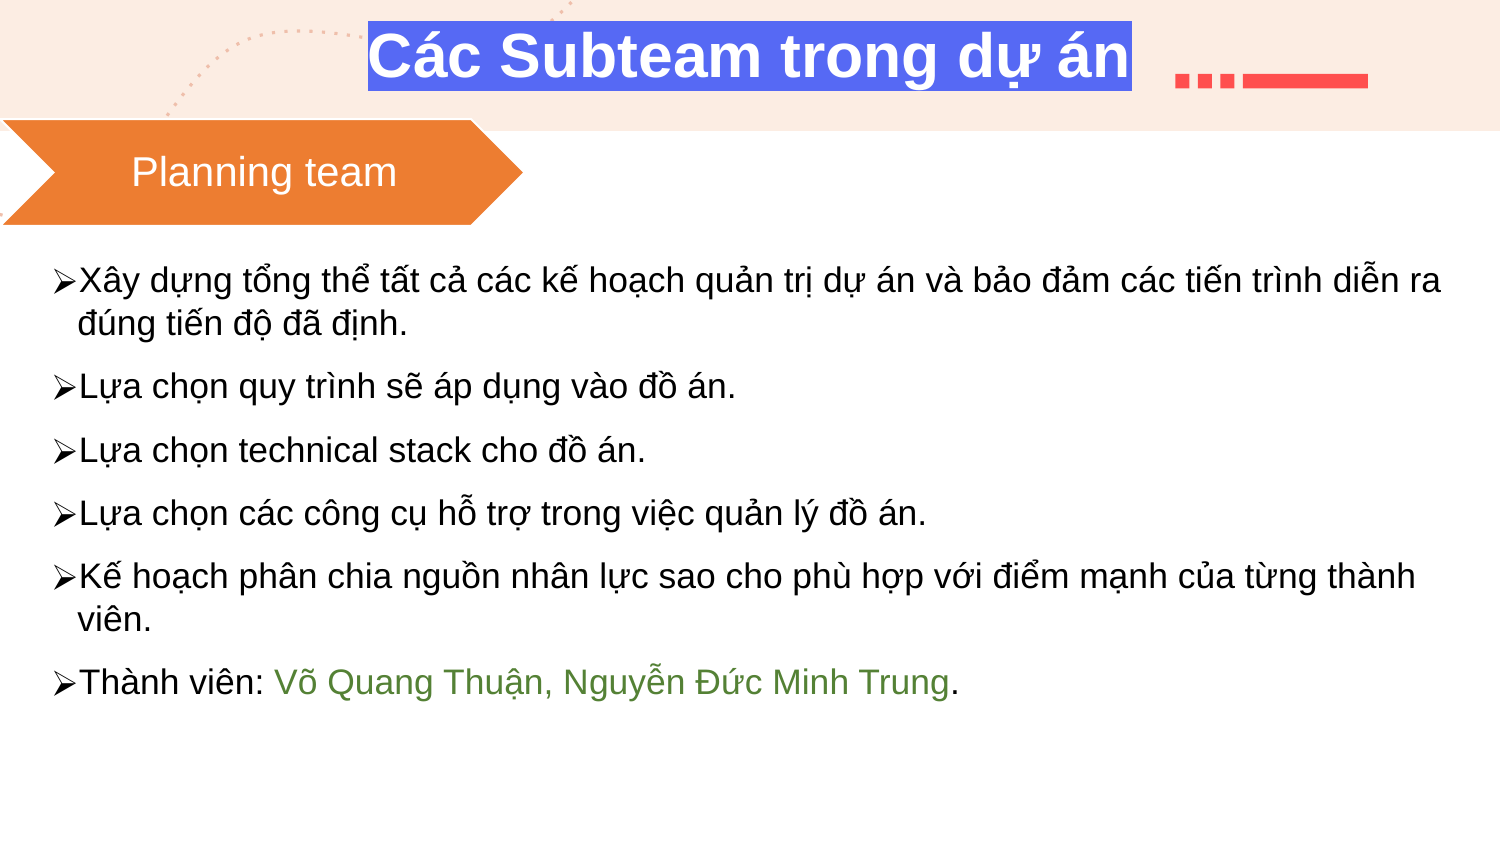

# Các Subteam trong dự án

Planning team
Xây dựng tổng thể tất cả các kế hoạch quản trị dự án và bảo đảm các tiến trình diễn ra đúng tiến độ đã định.
Lựa chọn quy trình sẽ áp dụng vào đồ án.
Lựa chọn technical stack cho đồ án.
Lựa chọn các công cụ hỗ trợ trong việc quản lý đồ án.
Kế hoạch phân chia nguồn nhân lực sao cho phù hợp với điểm mạnh của từng thành viên.
Thành viên: Võ Quang Thuận, Nguyễn Đức Minh Trung.